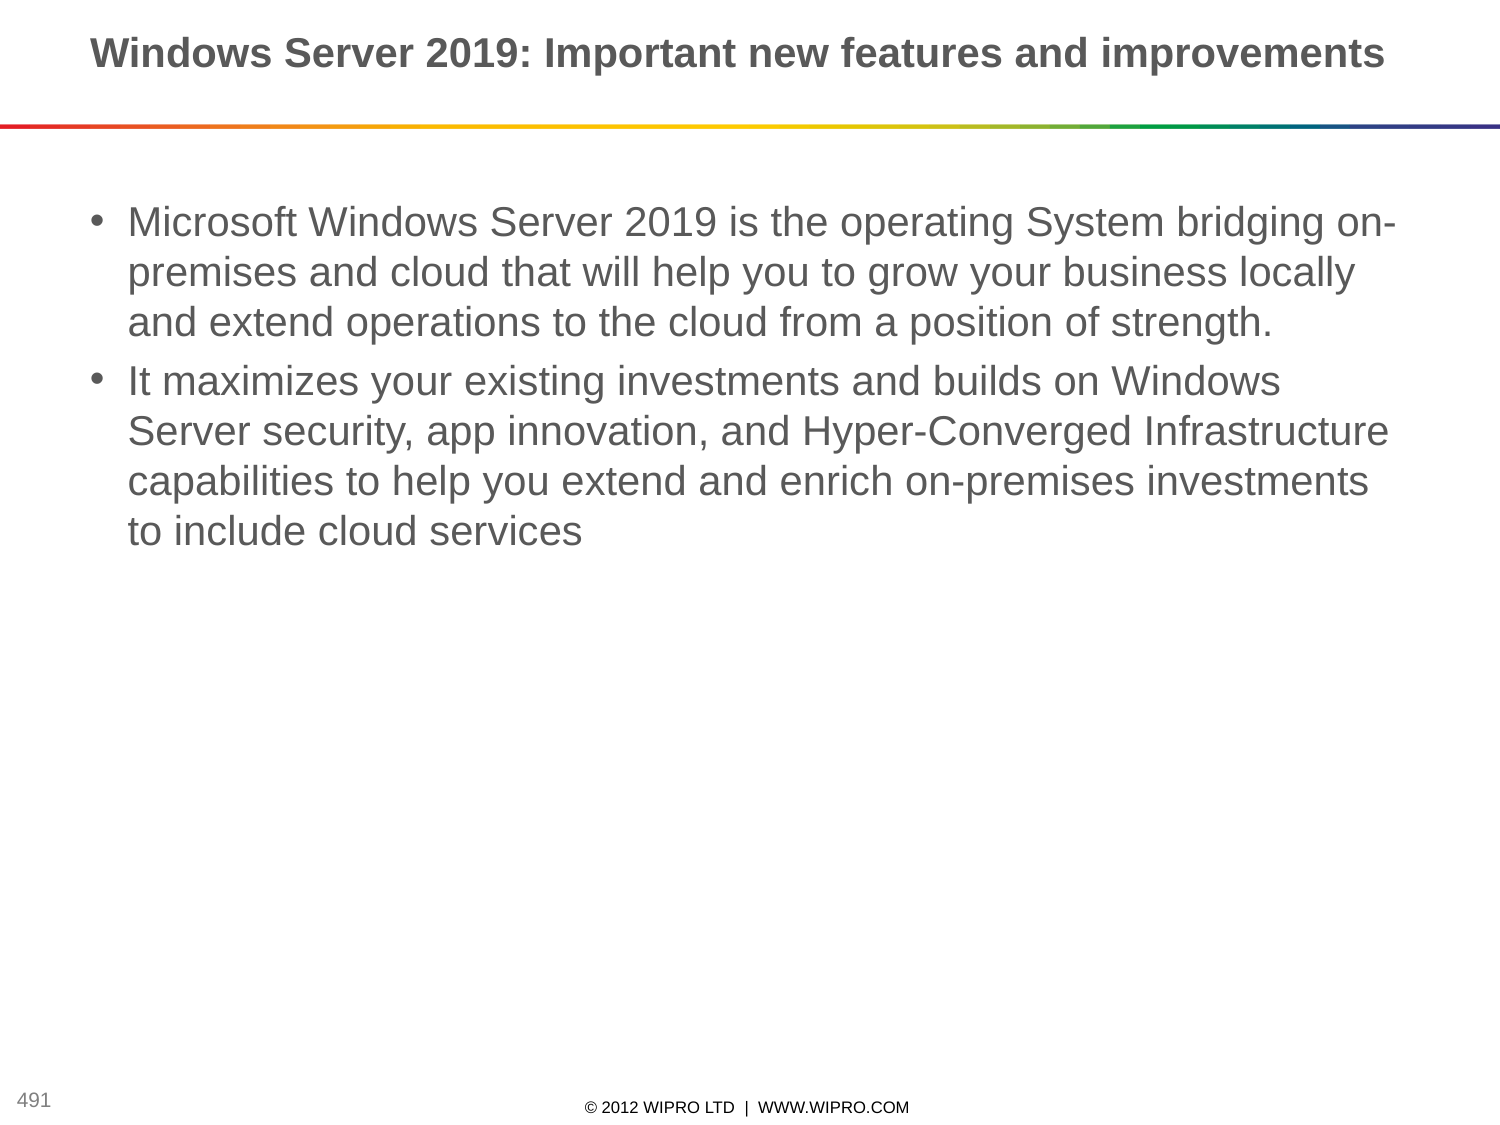

# Windows Server 2019: Important new features and improvements
Microsoft Windows Server 2019 is the operating System bridging on-premises and cloud that will help you to grow your business locally and extend operations to the cloud from a position of strength.
It maximizes your existing investments and builds on Windows Server security, app innovation, and Hyper-Converged Infrastructure capabilities to help you extend and enrich on-premises investments to include cloud services